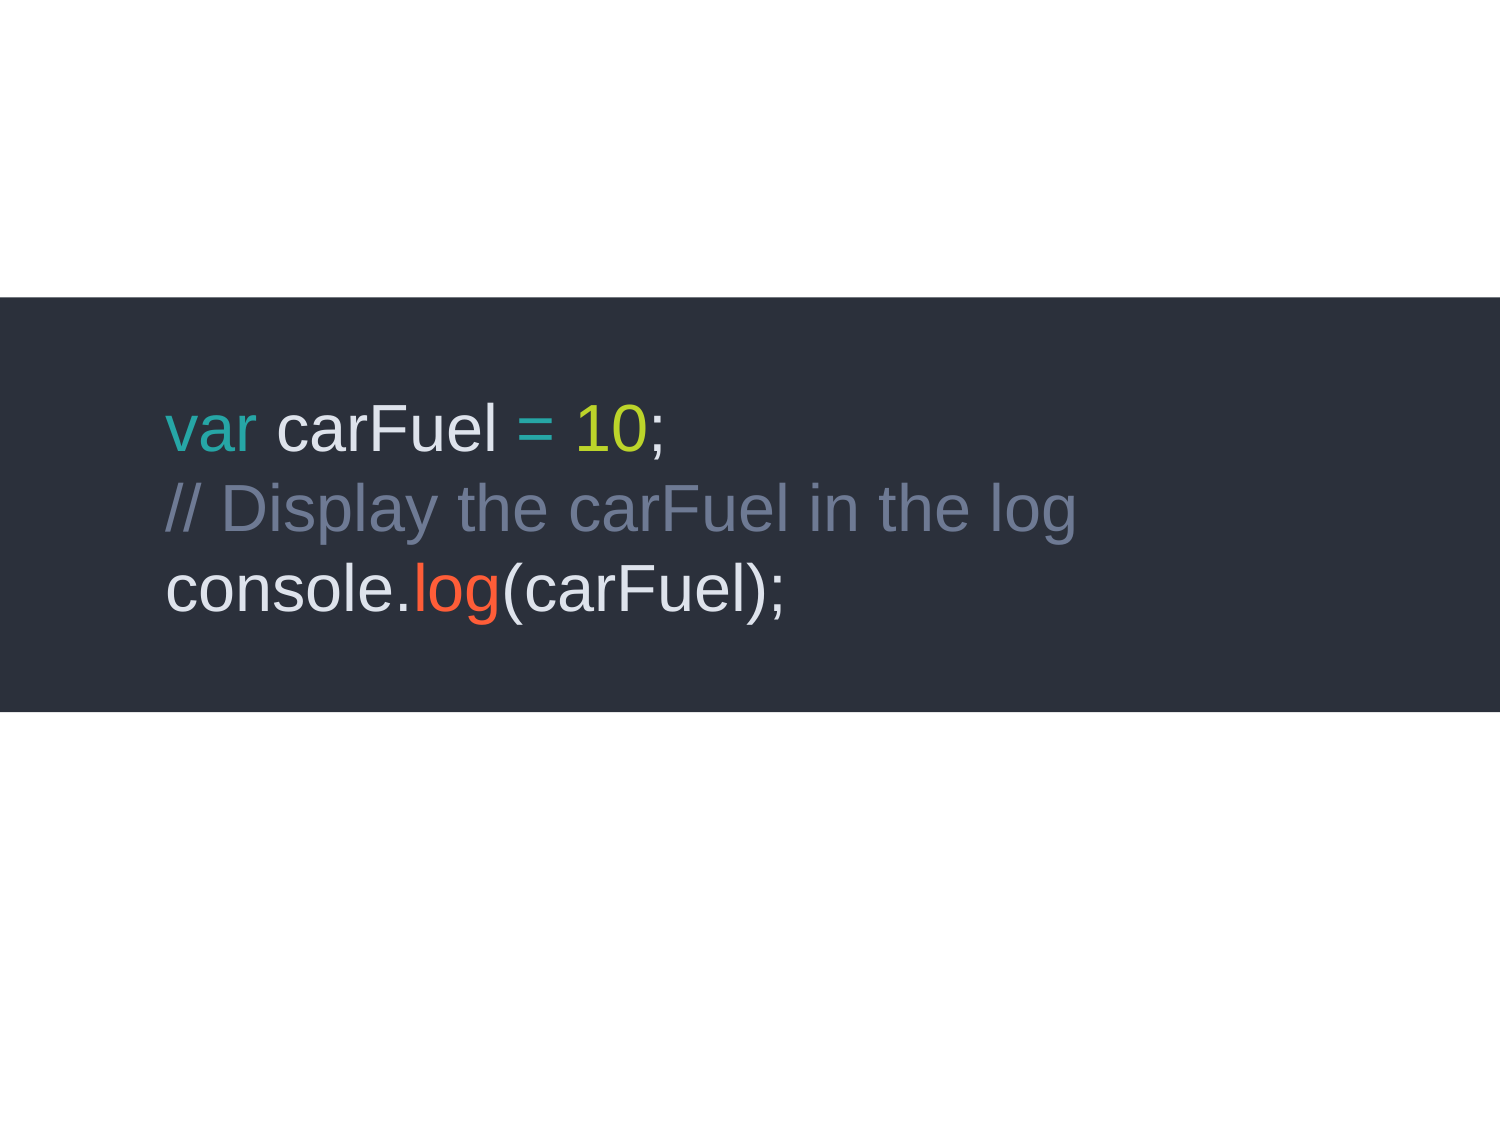

var carFuel = 10;
	// Display the carFuel in the log
	console.log(carFuel);